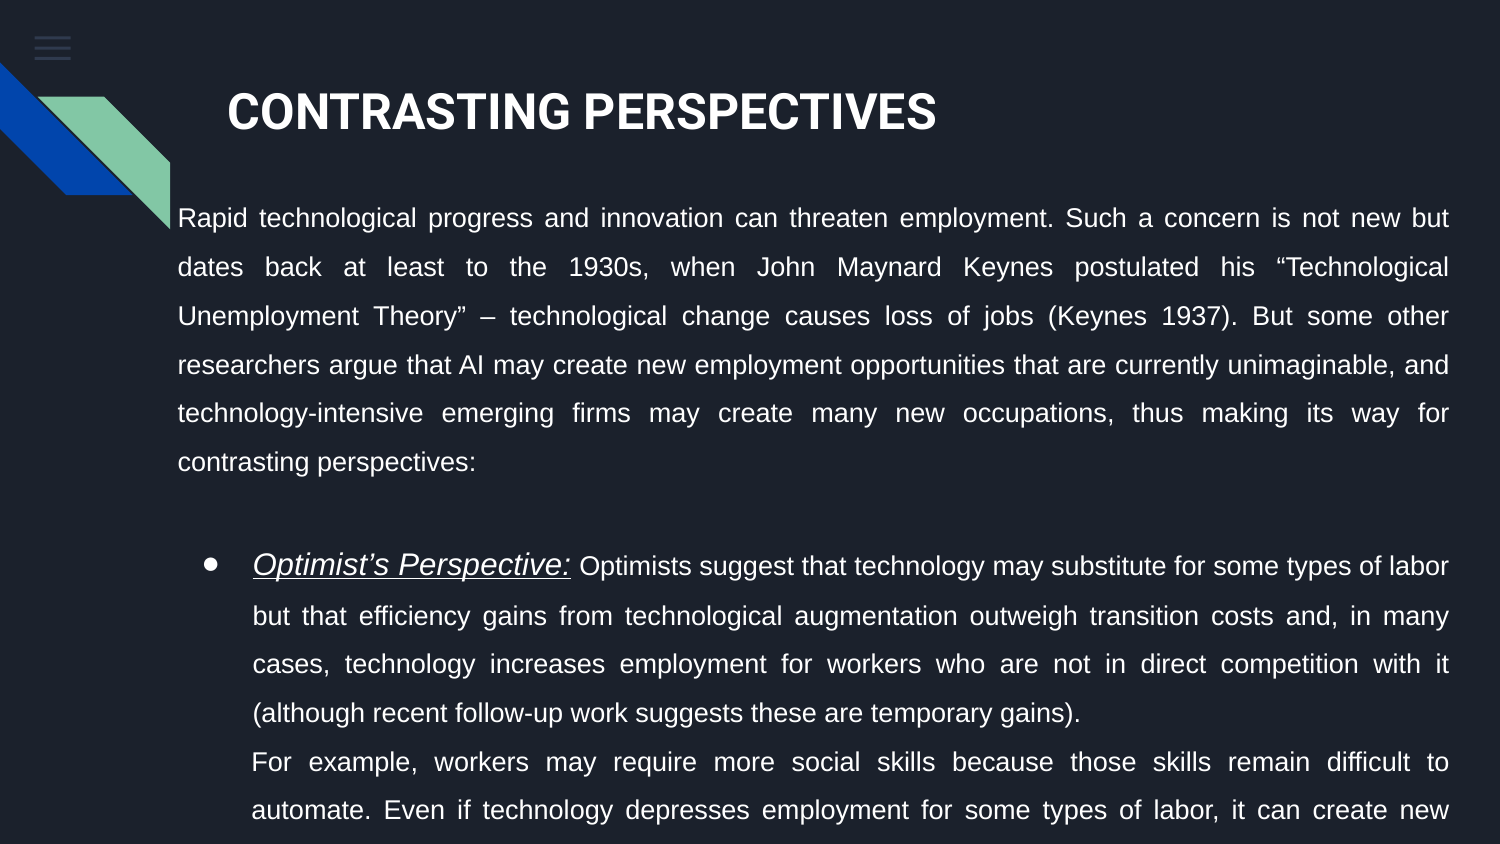

# CONTRASTING PERSPECTIVES
Rapid technological progress and innovation can threaten employment. Such a concern is not new but dates back at least to the 1930s, when John Maynard Keynes postulated his “Technological Unemployment Theory” – technological change causes loss of jobs (Keynes 1937). But some other researchers argue that AI may create new employment opportunities that are currently unimaginable, and technology-intensive emerging firms may create many new occupations, thus making its way for contrasting perspectives:

Optimist’s Perspective: Optimists suggest that technology may substitute for some types of labor but that efficiency gains from technological augmentation outweigh transition costs and, in many cases, technology increases employment for workers who are not in direct competition with it (although recent follow-up work suggests these are temporary gains).
For example, workers may require more social skills because those skills remain difficult to automate. Even if technology depresses employment for some types of labor, it can create new needs and new opportunities through “creative destruction”.